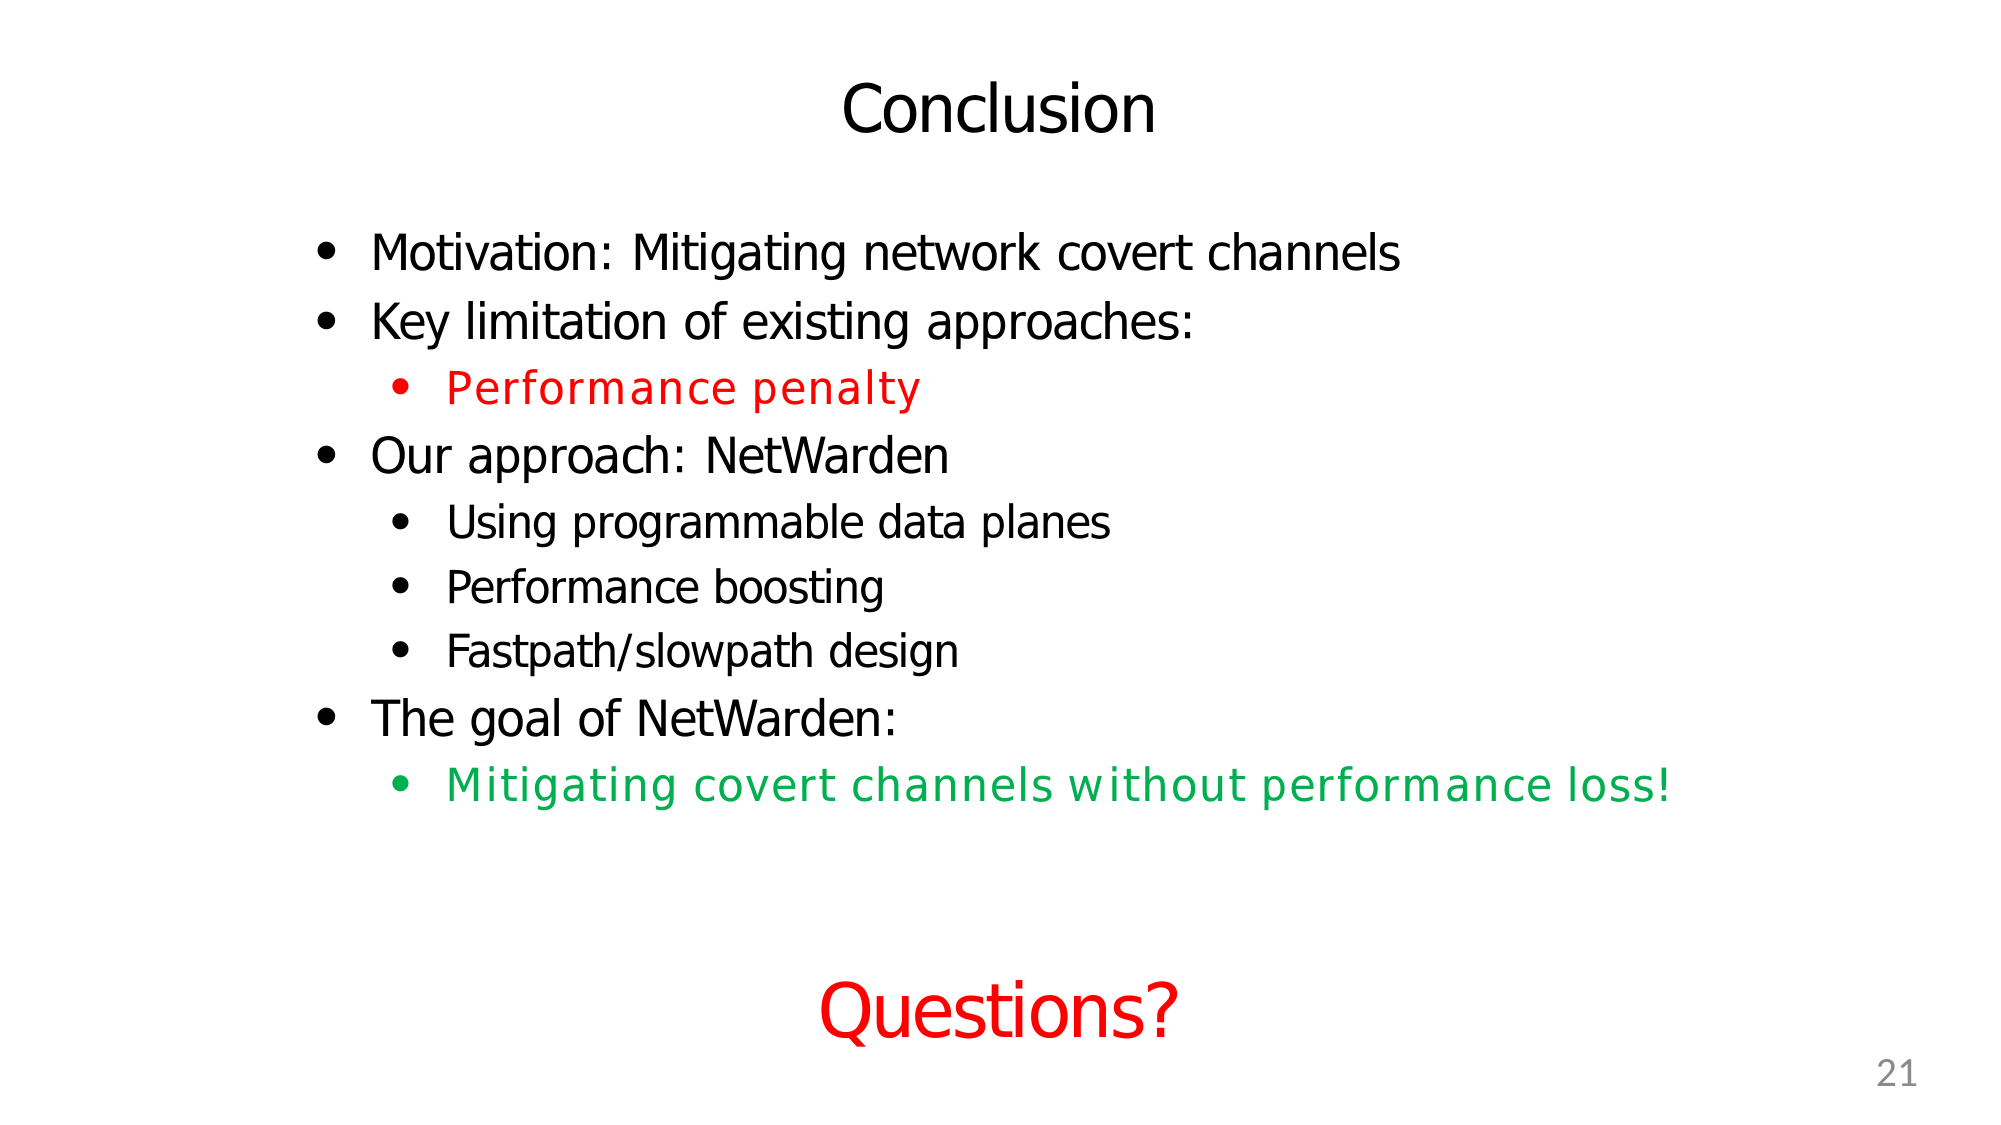

Conclusion
Motivation: Mitigating network covert channels
Key limitation of existing approaches:
Performance penalty
Our approach: NetWarden
Using programmable data planes
Performance boosting
Fastpath/slowpath design
The goal of NetWarden:
Mitigating covert channels without performance loss!

Questions?
21